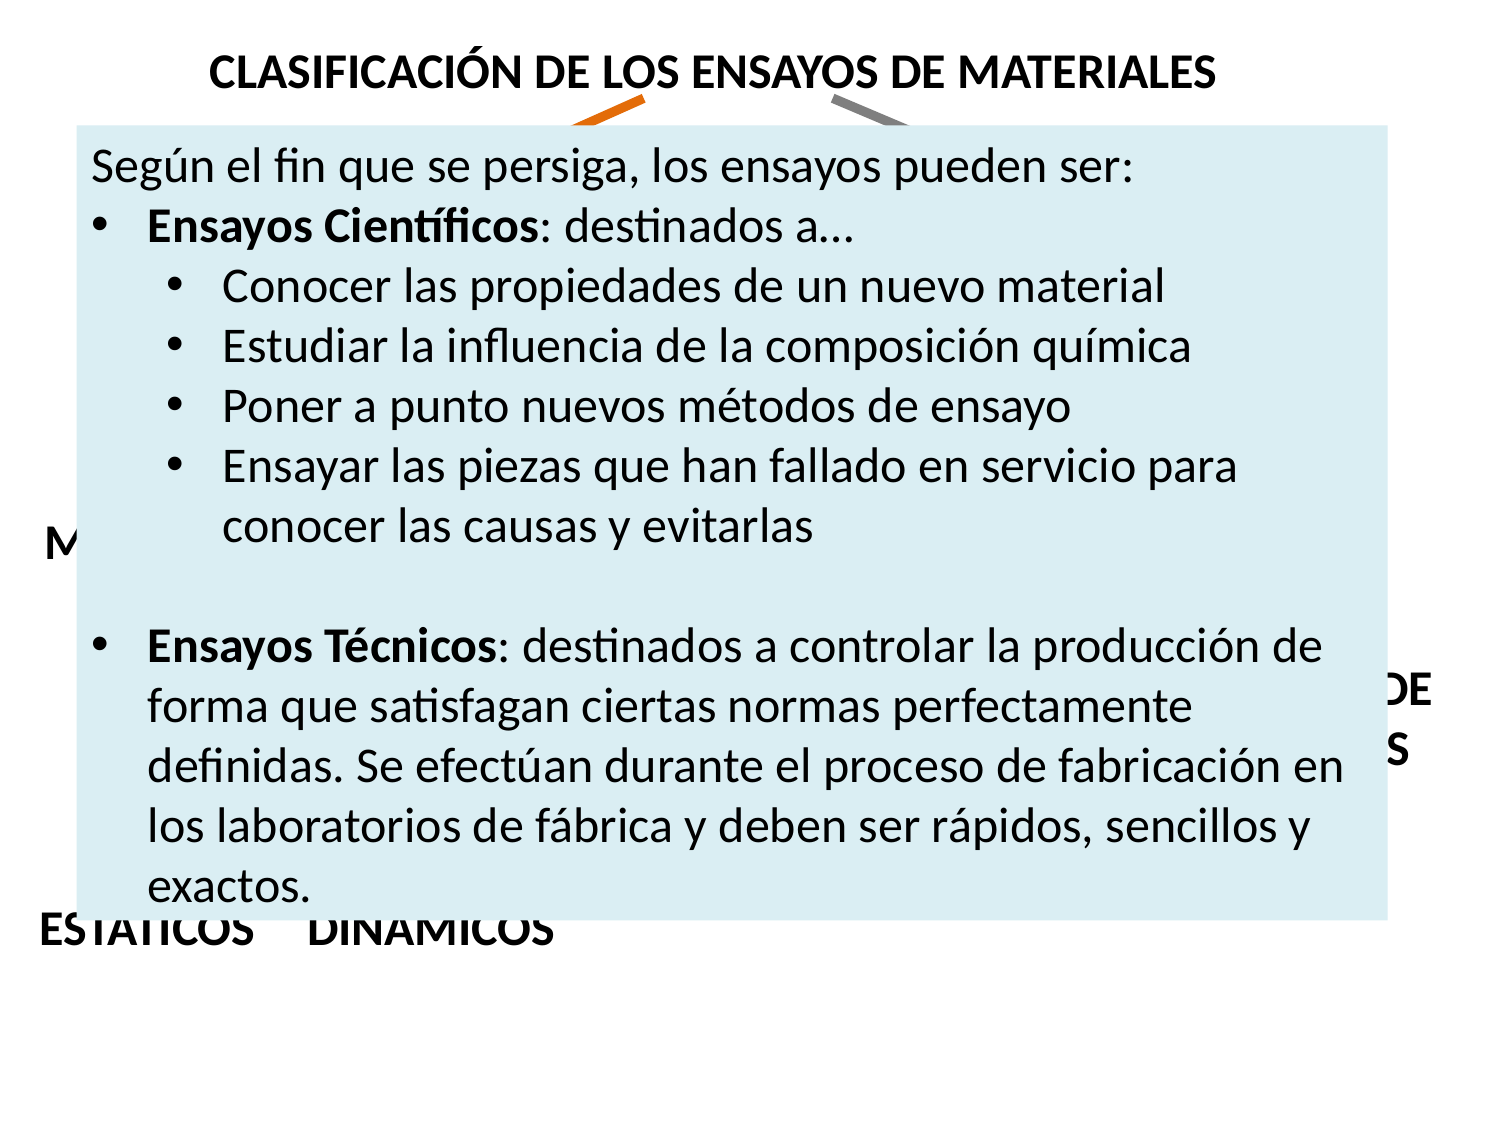

CLASIFICACIÓN DE LOS ENSAYOS DE MATERIALES
Según el fin que se persiga, los ensayos pueden ser:
Ensayos Científicos: destinados a…
Conocer las propiedades de un nuevo material
Estudiar la influencia de la composición química
Poner a punto nuevos métodos de ensayo
Ensayar las piezas que han fallado en servicio para conocer las causas y evitarlas

Ensayos Técnicos: destinados a controlar la producción de forma que satisfagan ciertas normas perfectamente definidas. Se efectúan durante el proceso de fabricación en los laboratorios de fábrica y deben ser rápidos, sencillos y exactos.
ENSAYOS NO DESTRUCTIVOS
ENSAYOS DESTRUCTIVOS
TECNOLÓGICOS
MECÁNICOS
ENSAYOS DE DEFECTOS
ESTRUCTURALES
ESTÁTICOS
DINÁMICOS